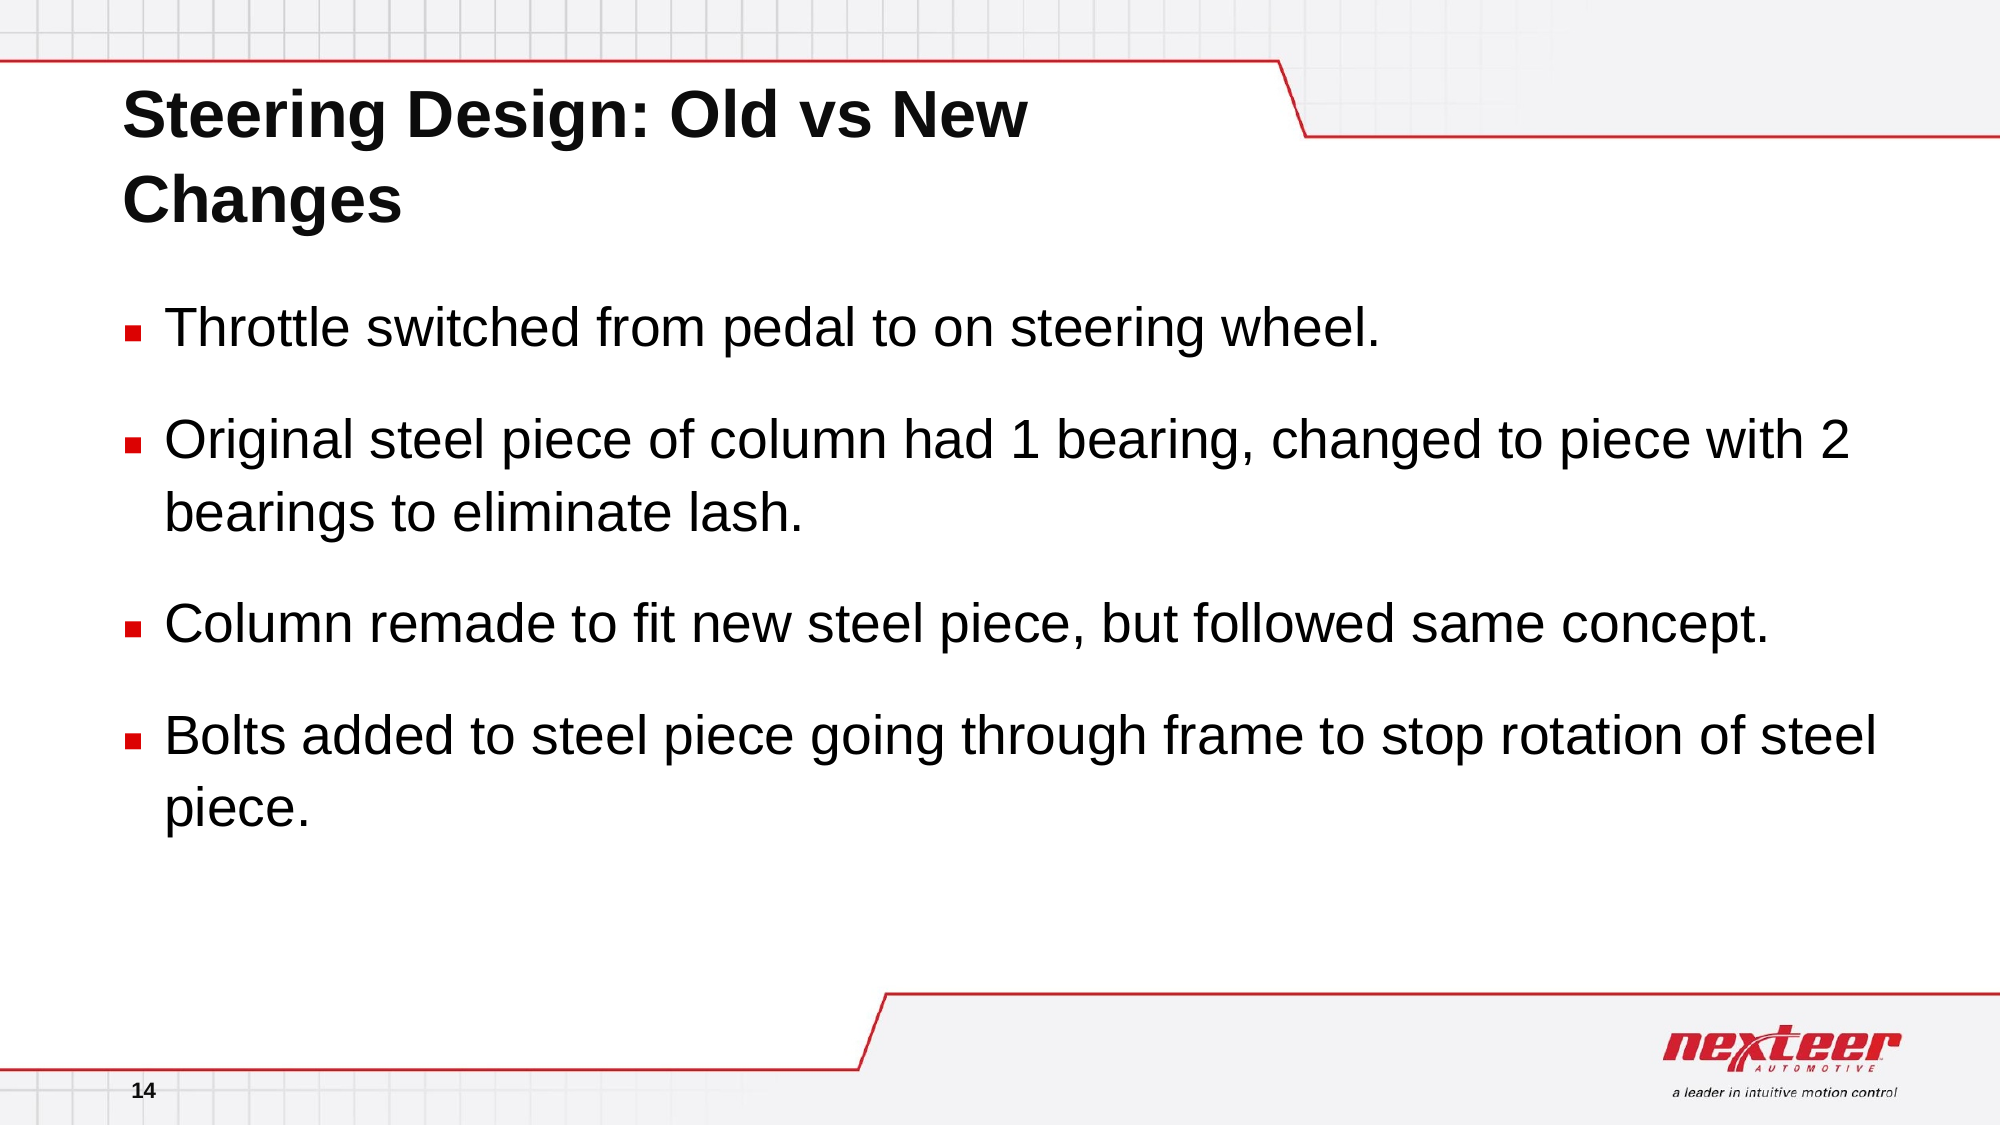

# Steering Design: Old vs New Changes
Throttle switched from pedal to on steering wheel.
Original steel piece of column had 1 bearing, changed to piece with 2 bearings to eliminate lash.
Column remade to fit new steel piece, but followed same concept.
Bolts added to steel piece going through frame to stop rotation of steel piece.